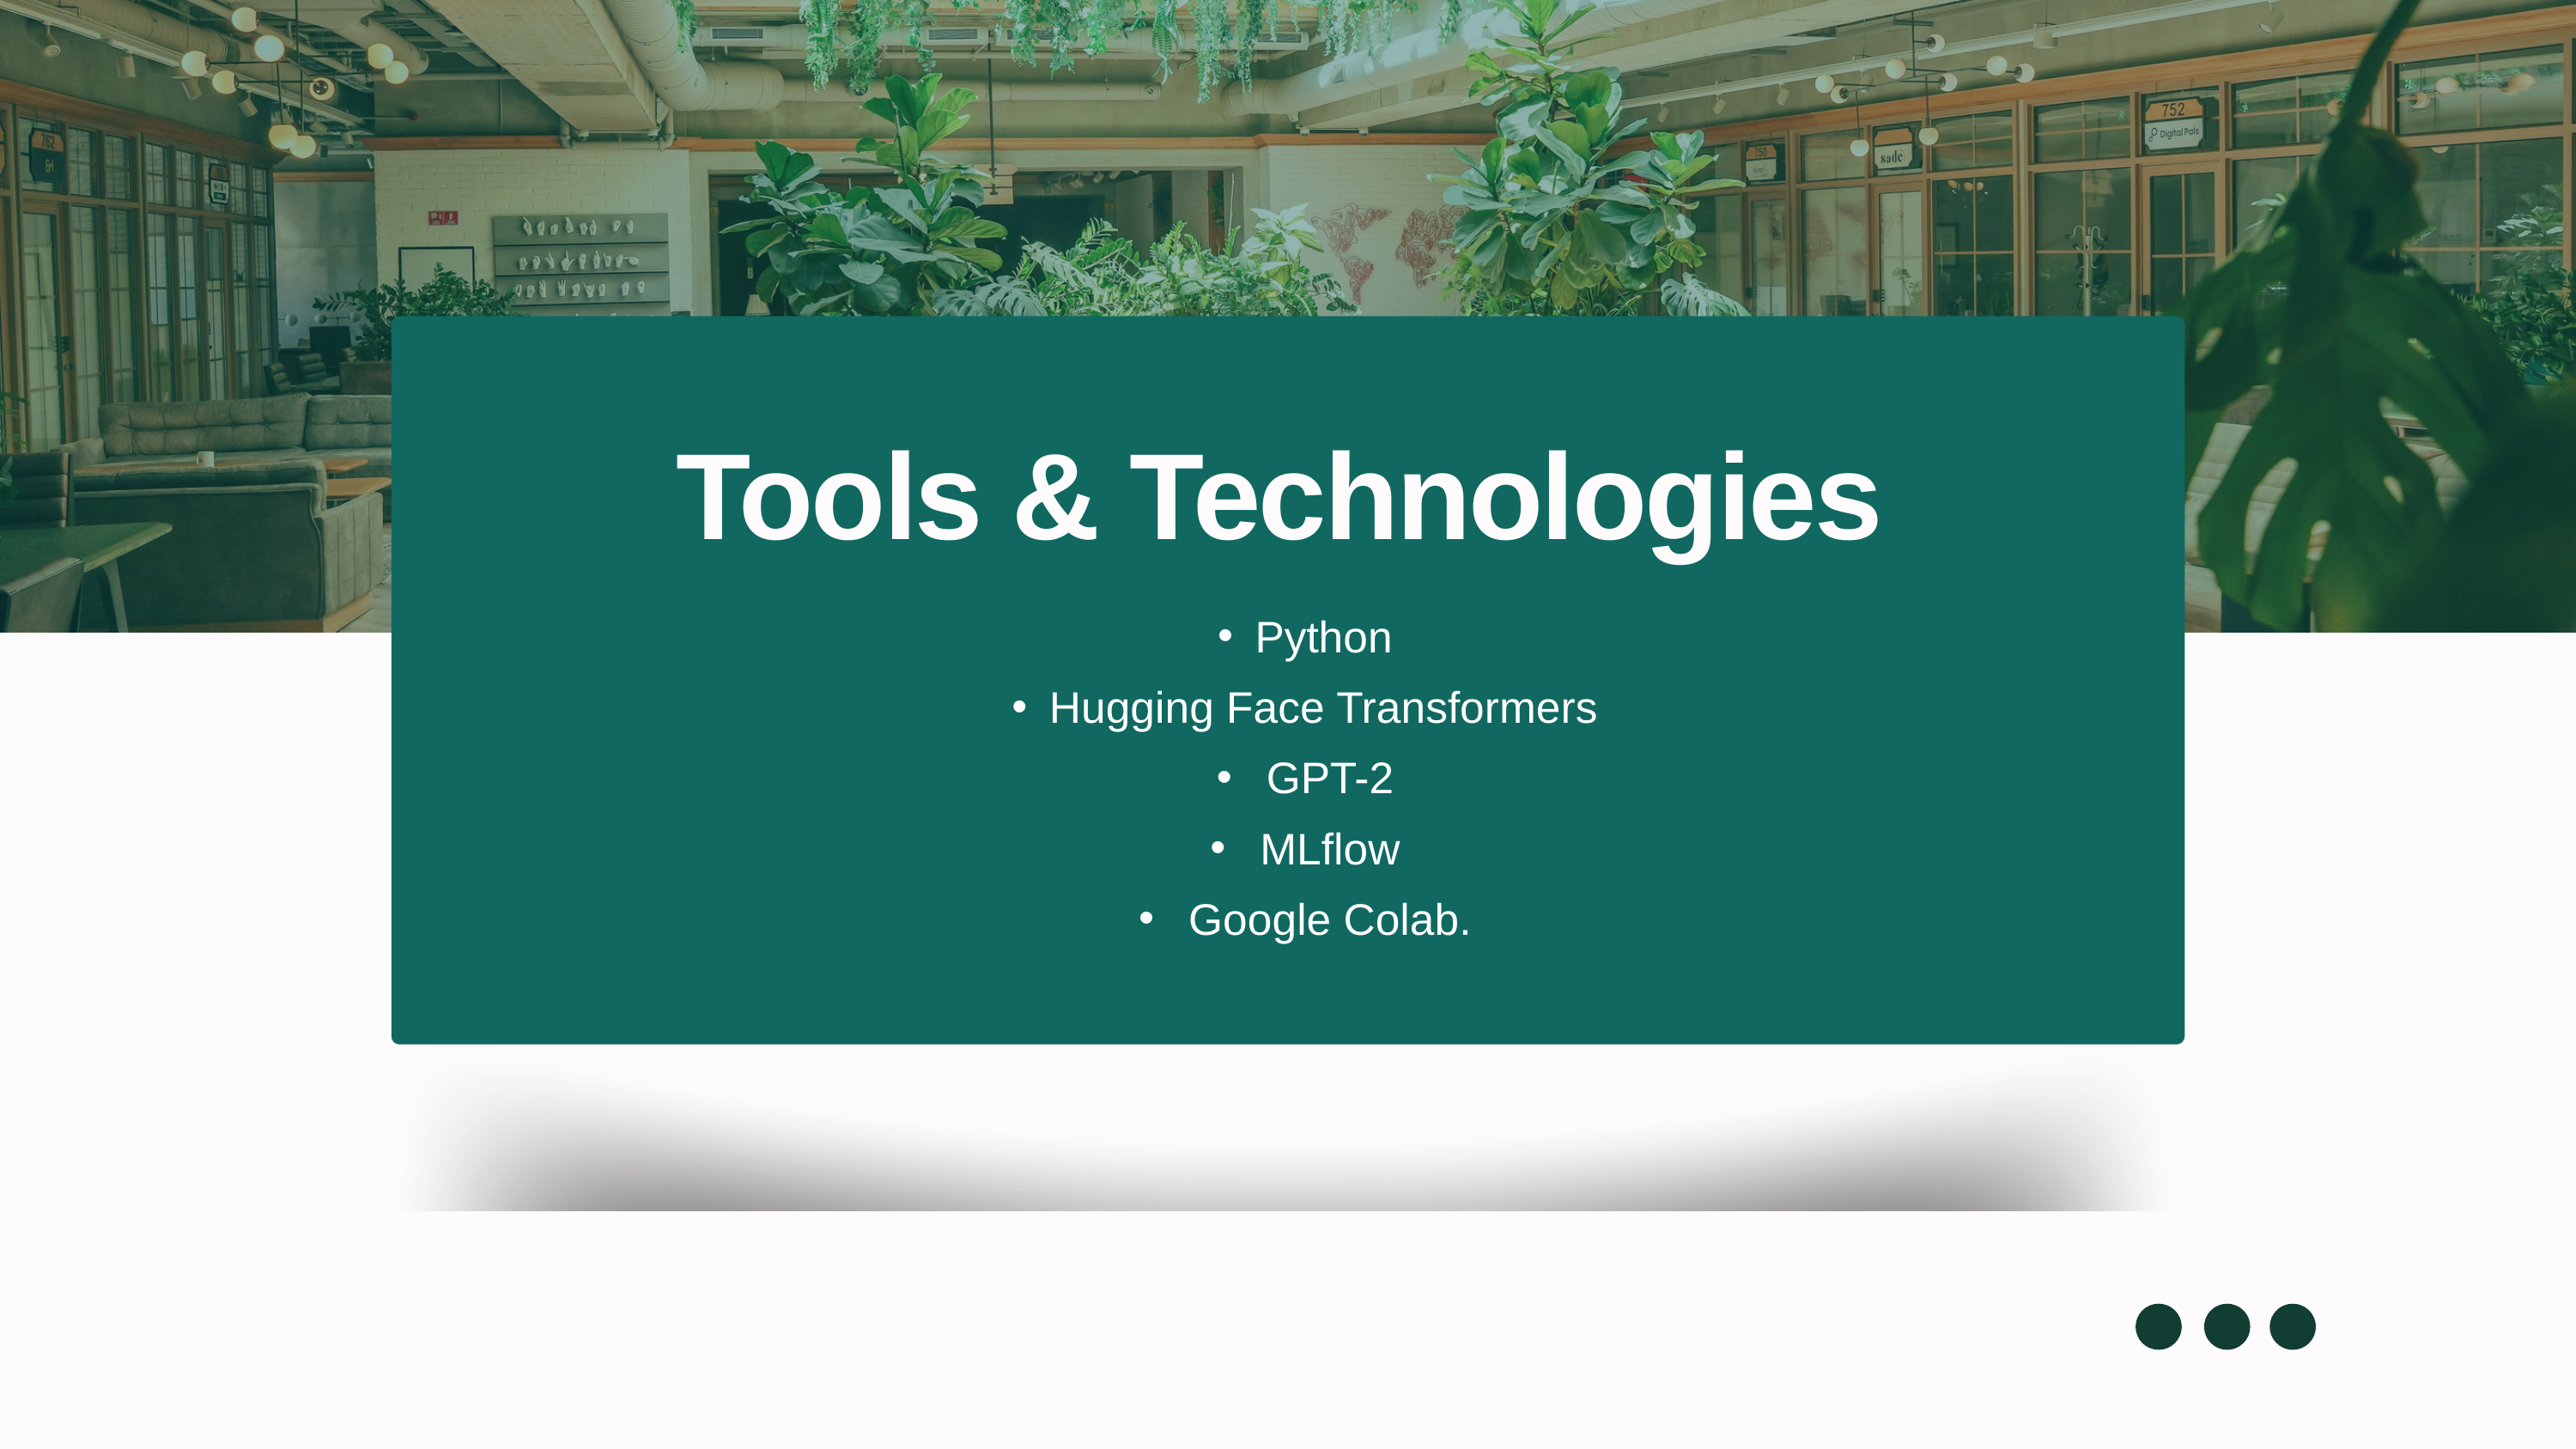

Tools & Technologies
Python
Hugging Face Transformers
 GPT-2
 MLflow
 Google Colab.